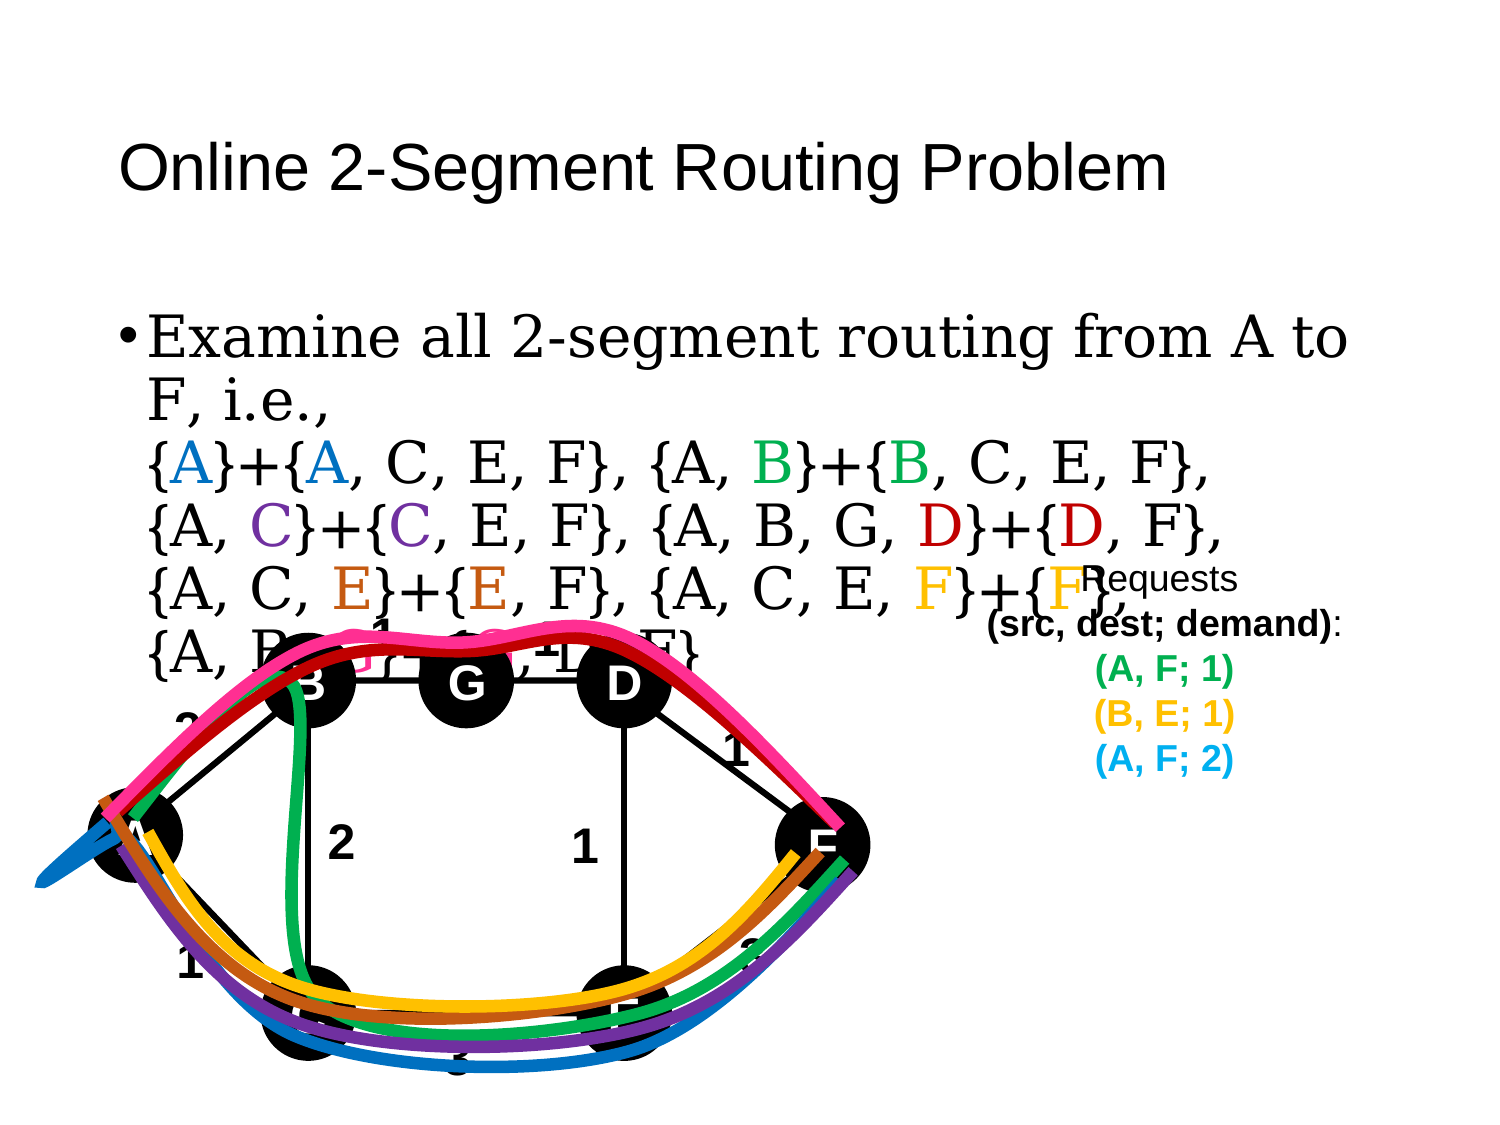

# Online 2-Segment Routing Problem
Examine all 2-segment routing from A to F, i.e.,
{A}+{A, C, E, F}, {A, B}+{B, C, E, F},
{A, C}+{C, E, F}, {A, B, G, D}+{D, F},
{A, C, E}+{E, F}, {A, C, E, F}+{F},
{A, B, G}+{G, D, F}
Requests
(src, dest; demand):
(A, F; 1)
(B, E; 1)
(A, F; 2)

1
1
D
B
2
1
A
F
2
3
1
C
E
3
G
1